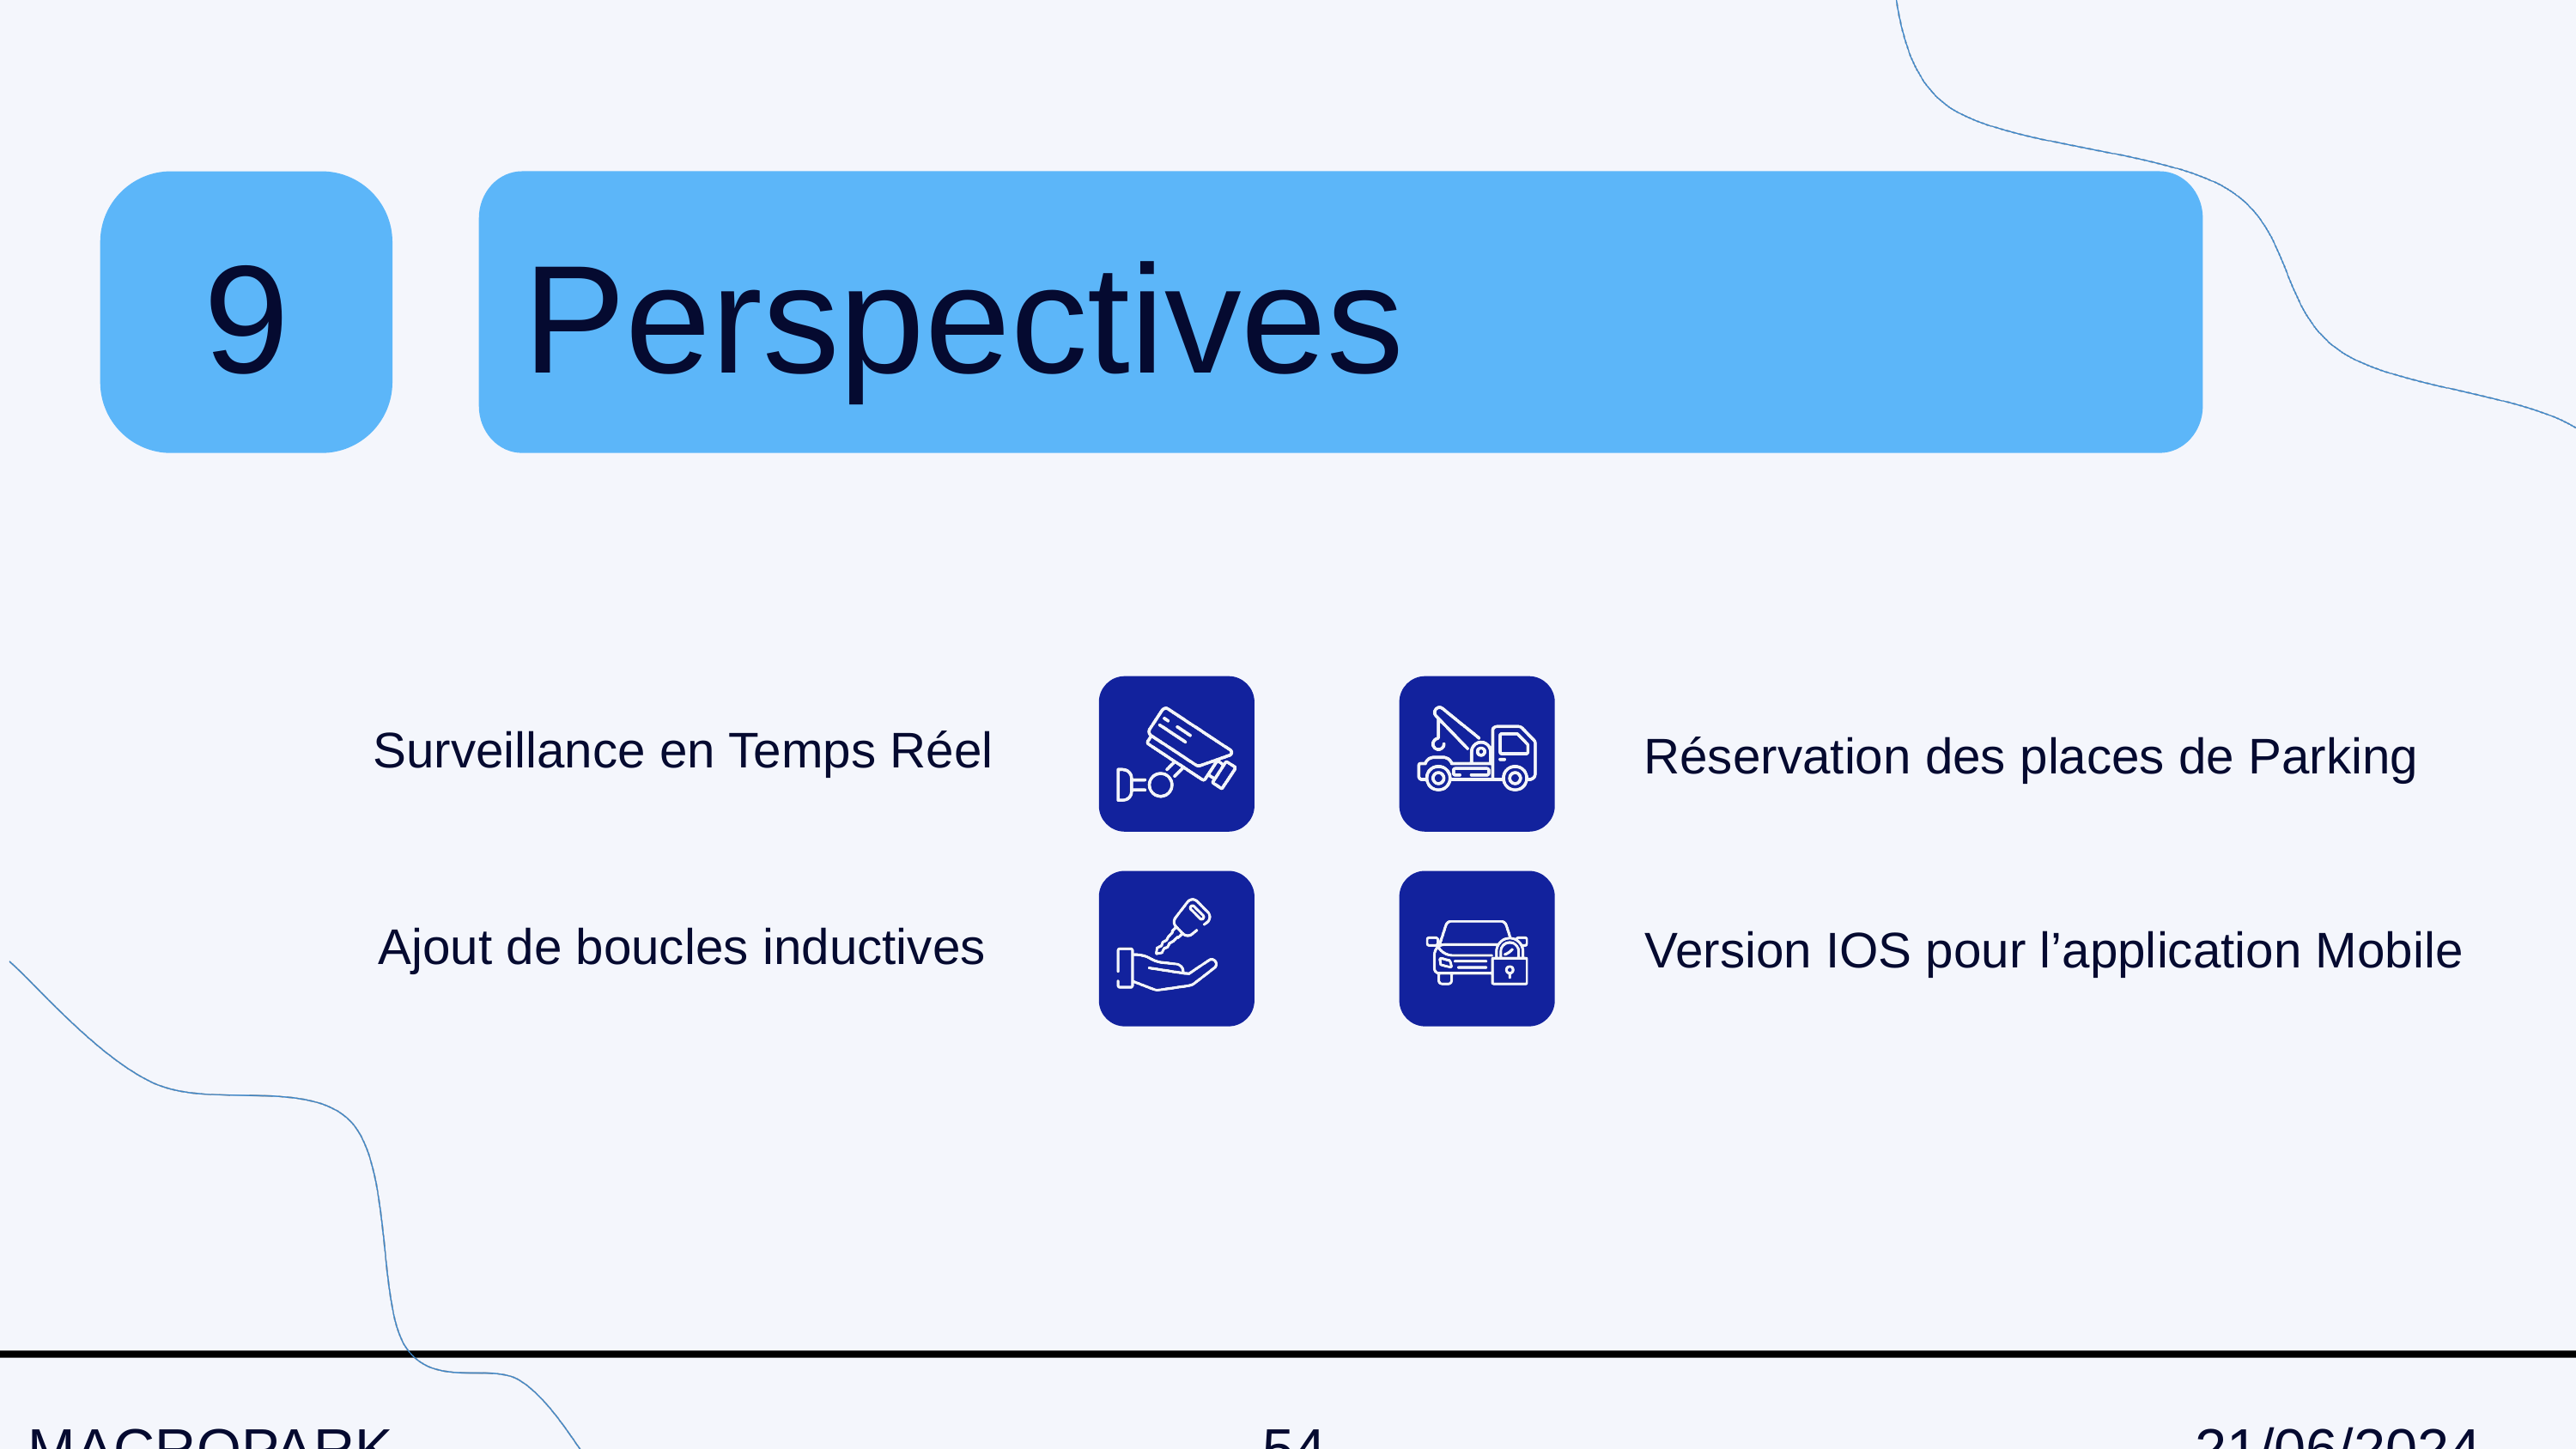

9

Perspectives

Surveillance en Temps Réel
Réservation des places de Parking

Ajout de boucles inductives
Version IOS pour l’application Mobile

MACROPARK
54
21/06/2024